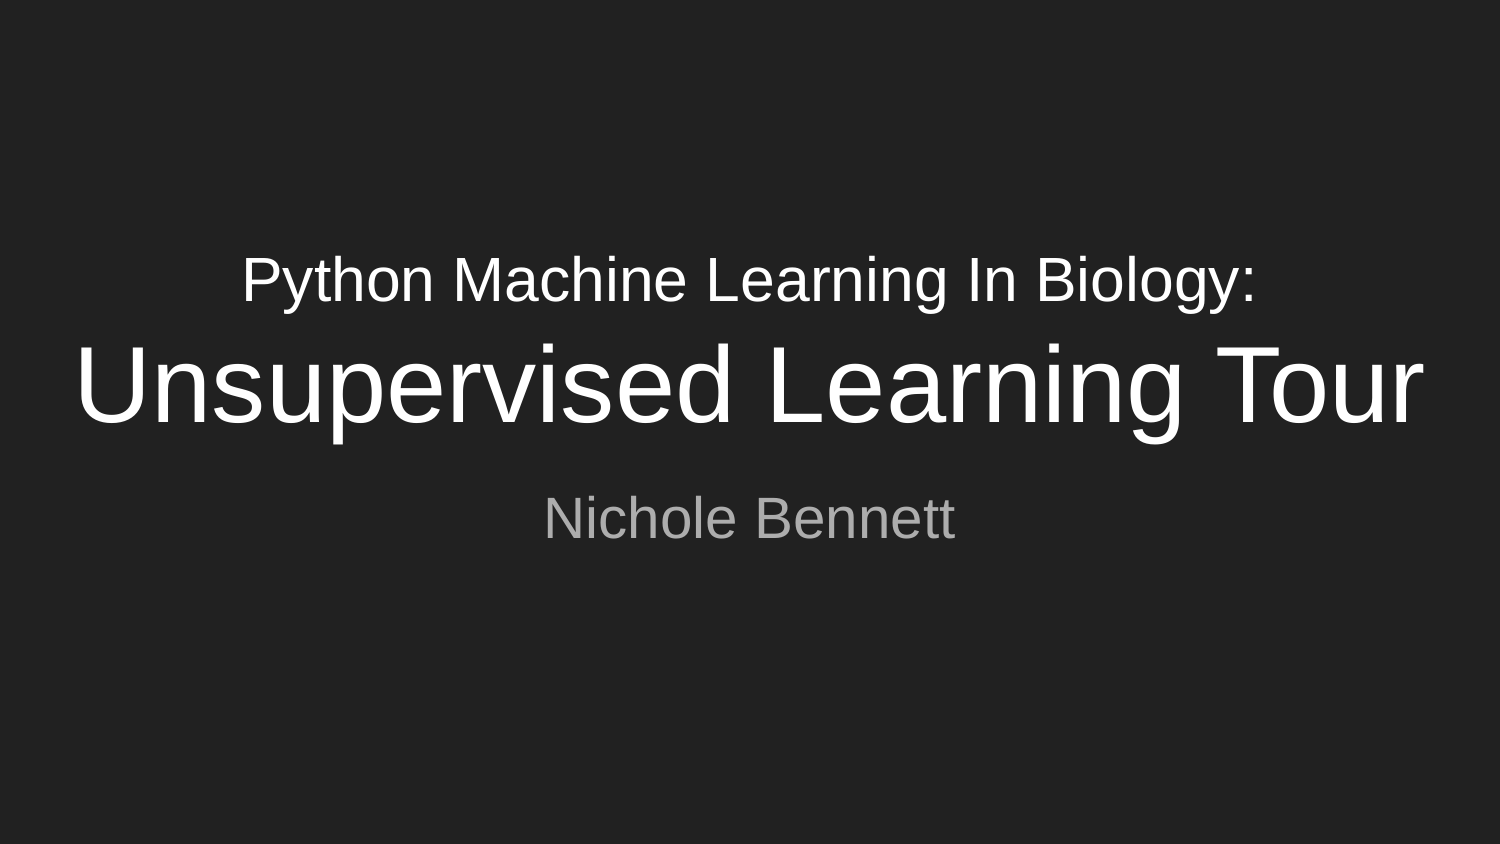

# Python Machine Learning In Biology:
Unsupervised Learning Tour
Nichole Bennett